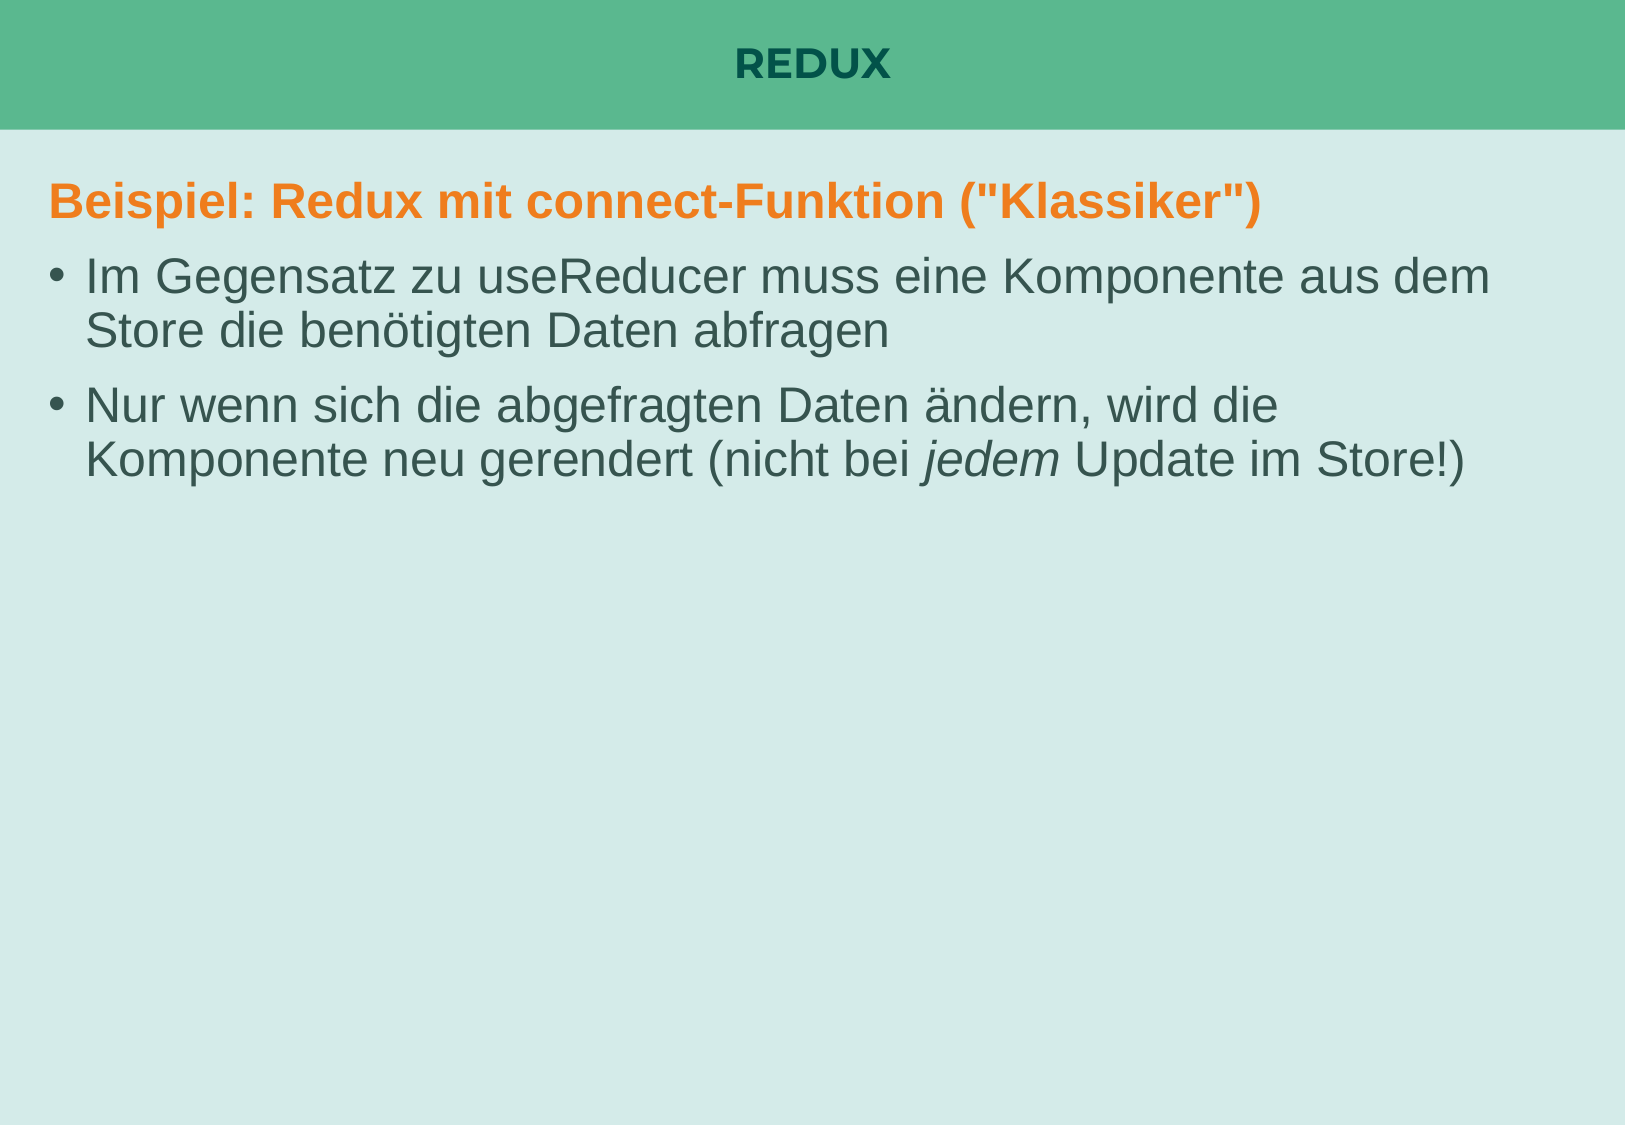

# Redux
Beispiel: Redux mit connect-Funktion ("Klassiker")
Im Gegensatz zu useReducer muss eine Komponente aus dem Store die benötigten Daten abfragen
Nur wenn sich die abgefragten Daten ändern, wird die Komponente neu gerendert (nicht bei jedem Update im Store!)
Beispiel: ChatPage oder Tabs

Beispiel: UserStatsPage für fetch ?